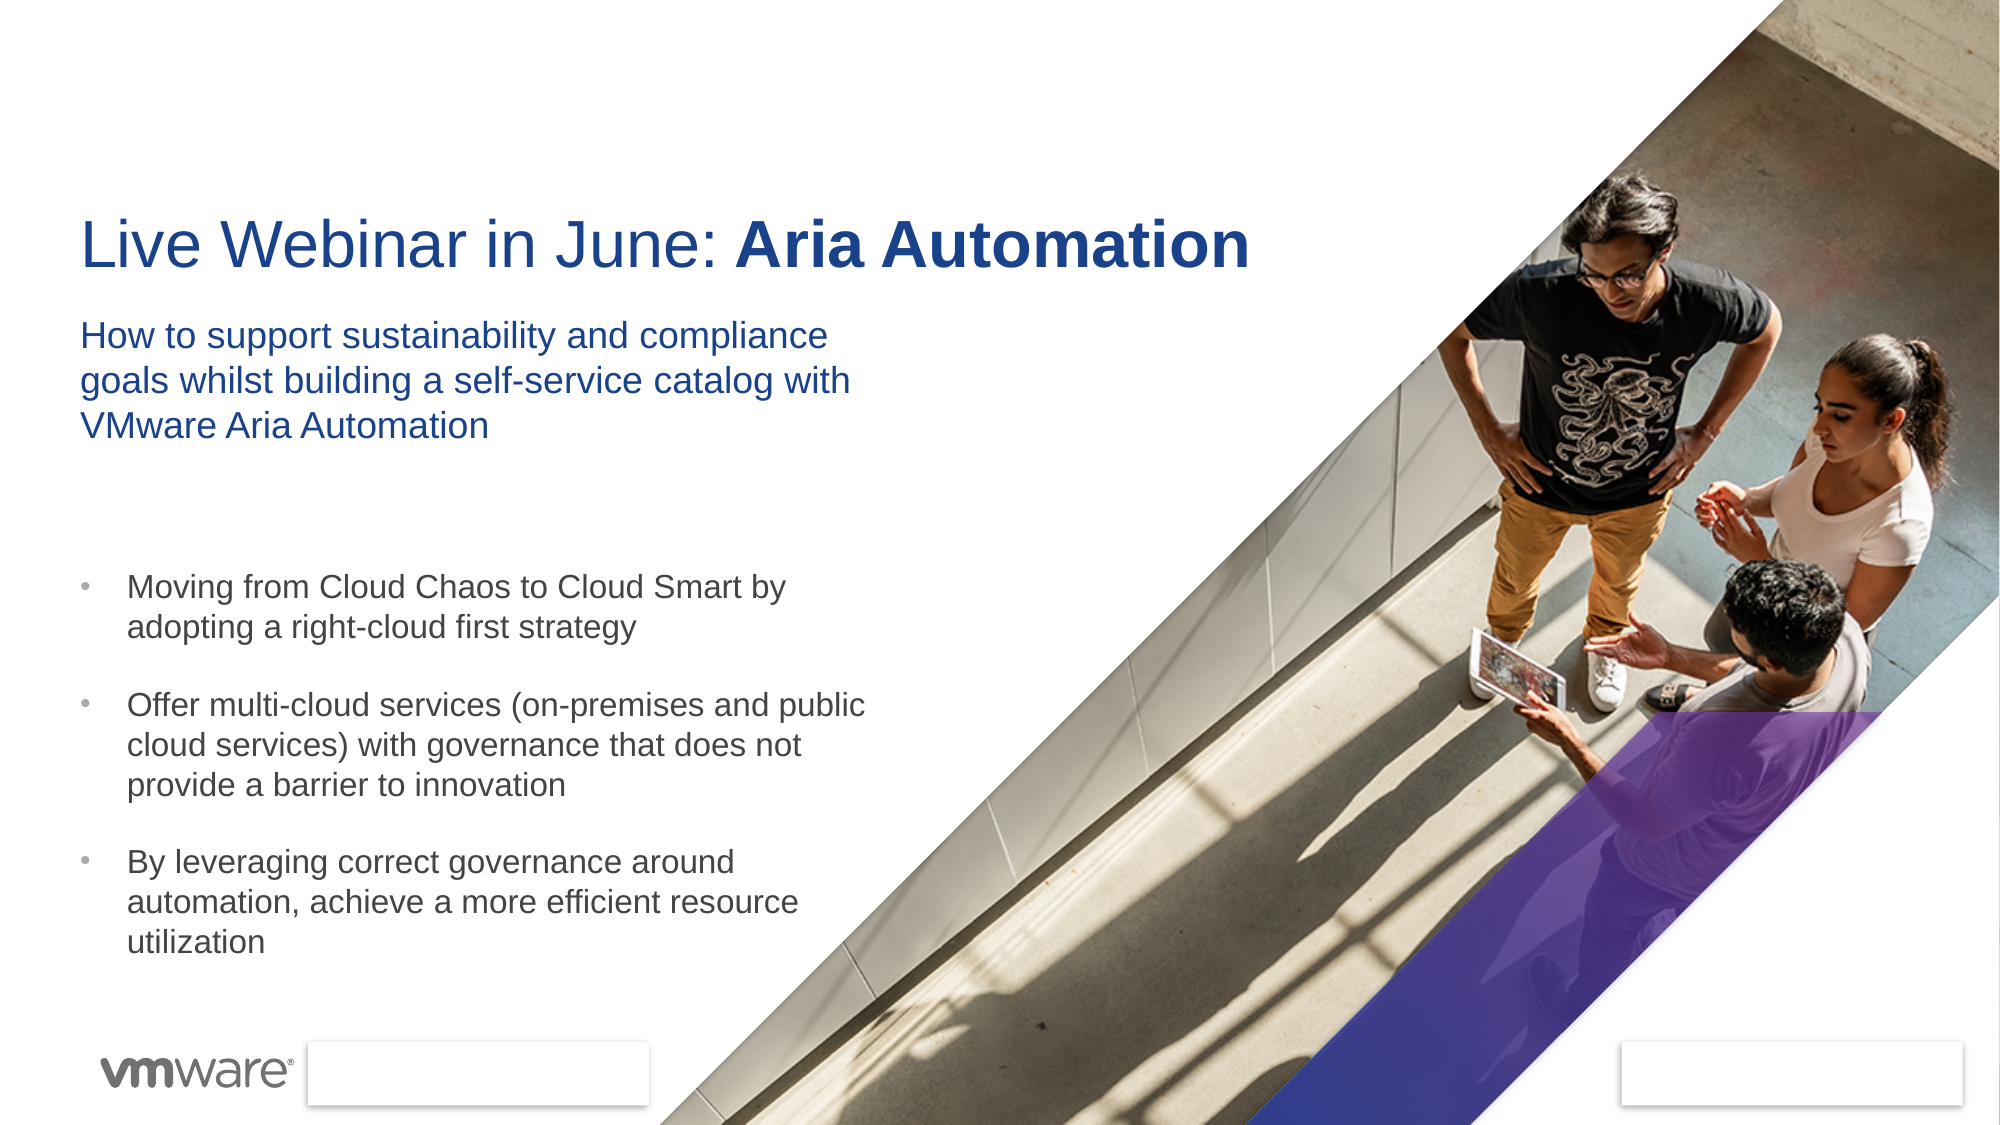

# Live Webinar in June: Aria Automation

How to support sustainability and compliance goals whilst building a self-service catalog with VMware Aria Automation

Moving from Cloud Chaos to Cloud Smart by adopting a right-cloud first strategy
Offer multi-cloud services (on-premises and public cloud services) with governance that does not provide a barrier to innovation
By leveraging correct governance around automation, achieve a more efficient resource utilization